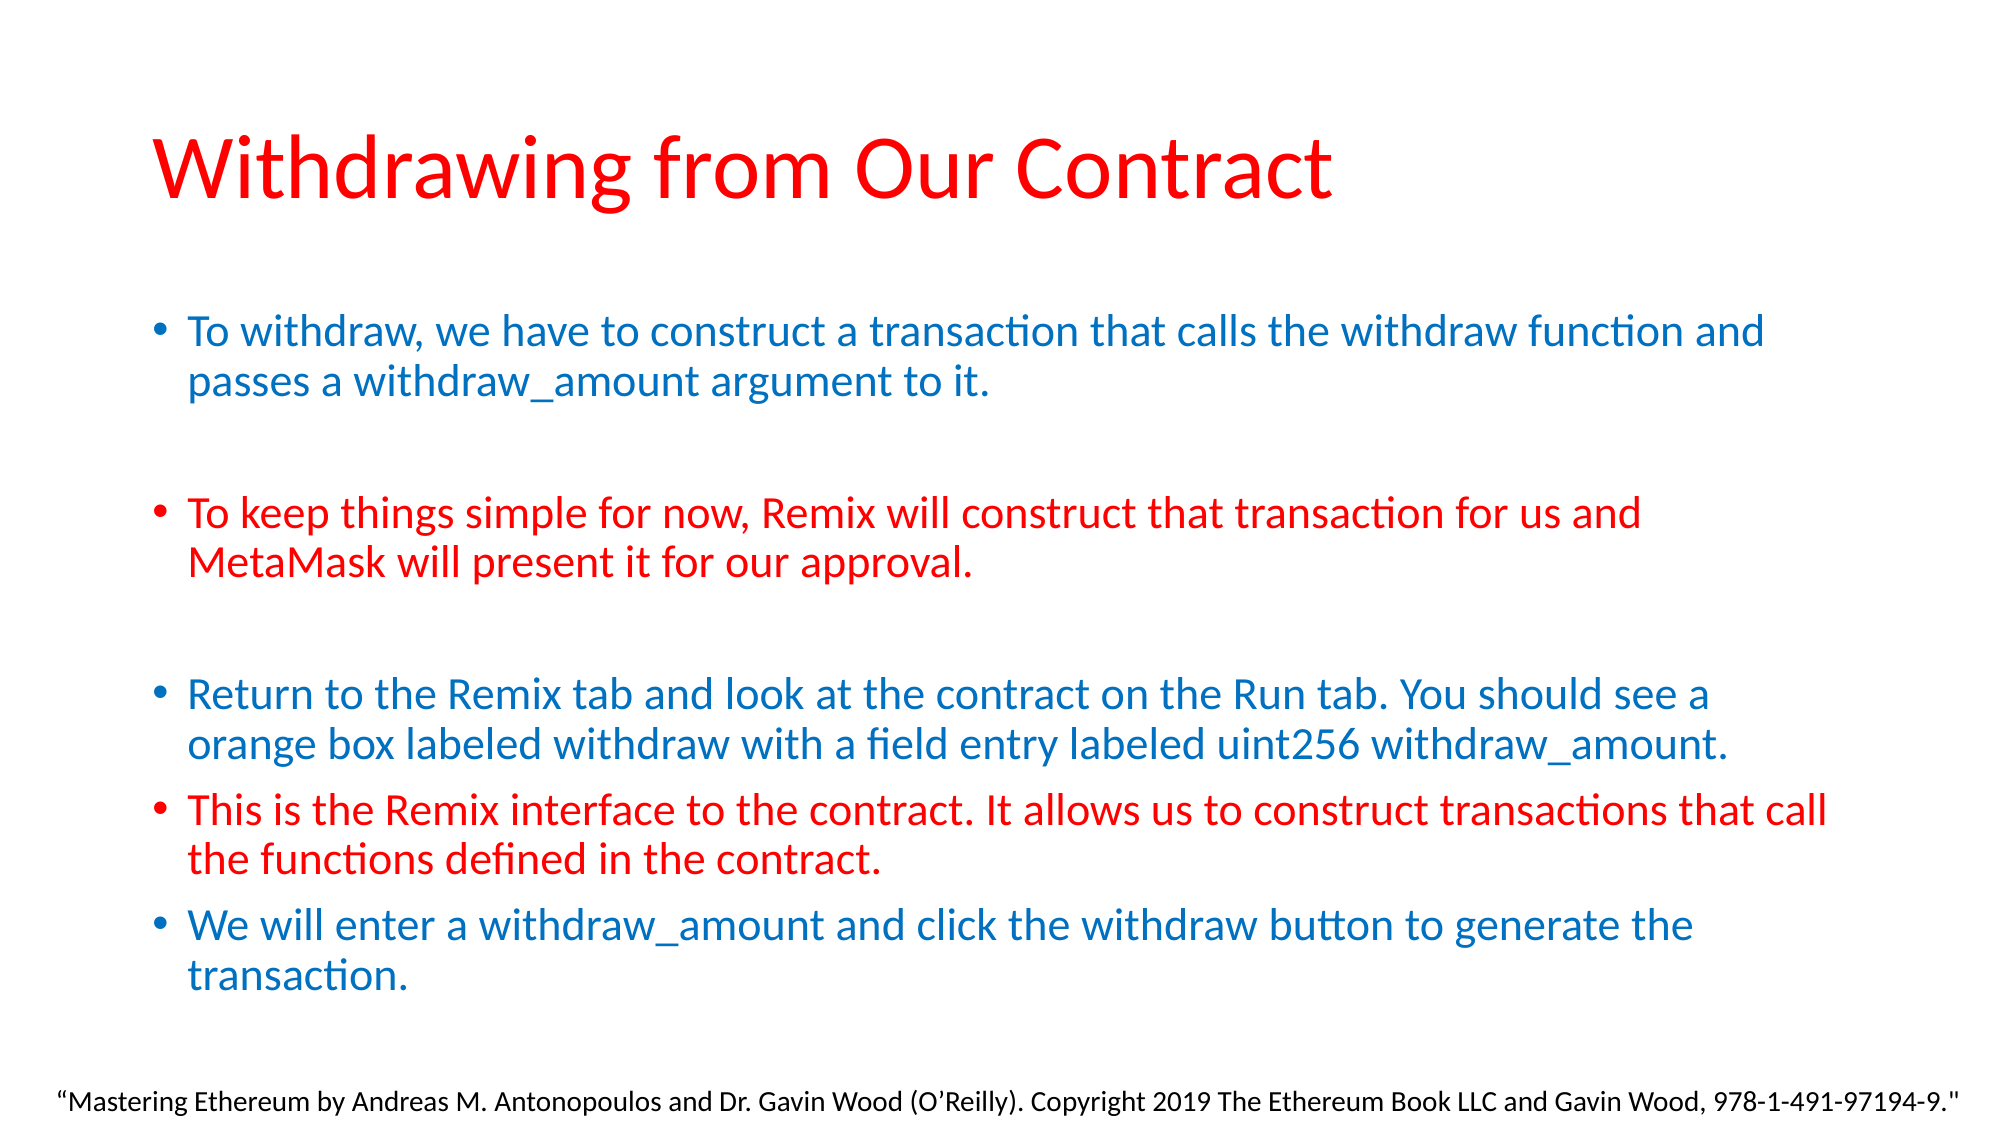

# Withdrawing from Our Contract
To withdraw, we have to construct a transaction that calls the withdraw function and passes a withdraw_amount argument to it.

To keep things simple for now, Remix will construct that transaction for us and MetaMask will present it for our approval.

Return to the Remix tab and look at the contract on the Run tab. You should see a orange box labeled withdraw with a field entry labeled uint256 withdraw_amount.
This is the Remix interface to the contract. It allows us to construct transactions that call the functions defined in the contract.
We will enter a withdraw_amount and click the withdraw button to generate the transaction.
“Mastering Ethereum by Andreas M. Antonopoulos and Dr. Gavin Wood (O’Reilly). Copyright 2019 The Ethereum Book LLC and Gavin Wood, 978-1-491-97194-9."